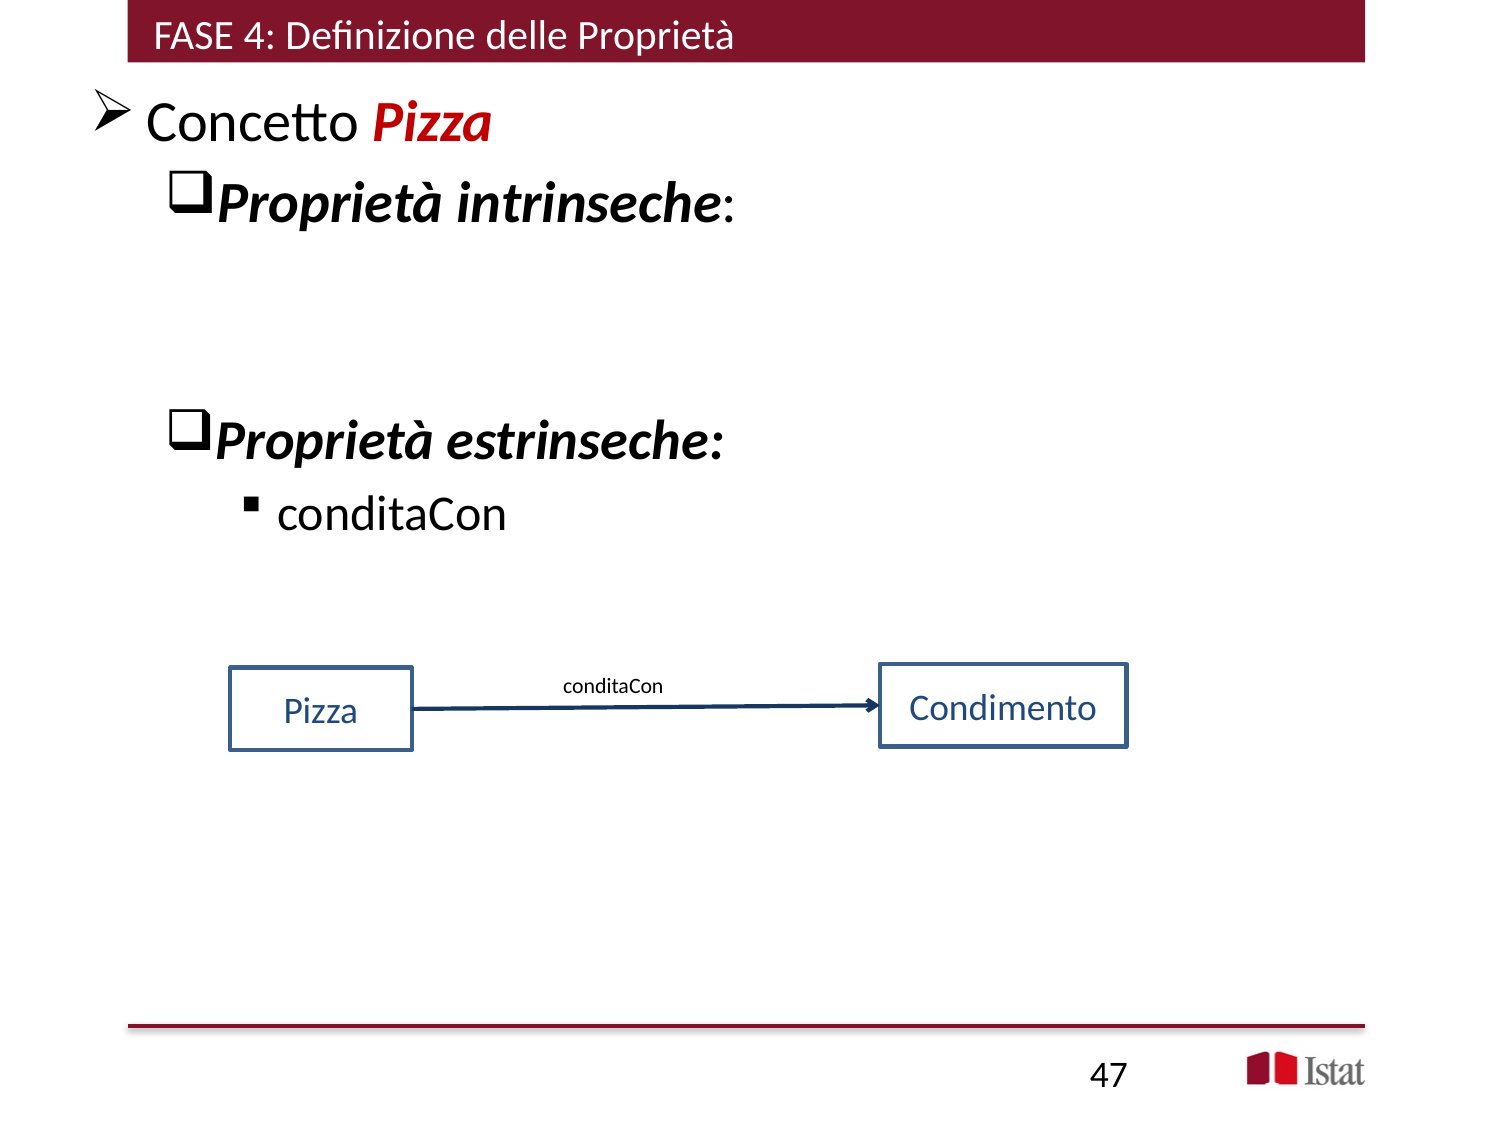

FASE 4: Definizione delle Proprietà
Concetto Pizza
Proprietà intrinseche:

Proprietà estrinseche:
conditaCon

conditaCon
Condimento
Pizza
47